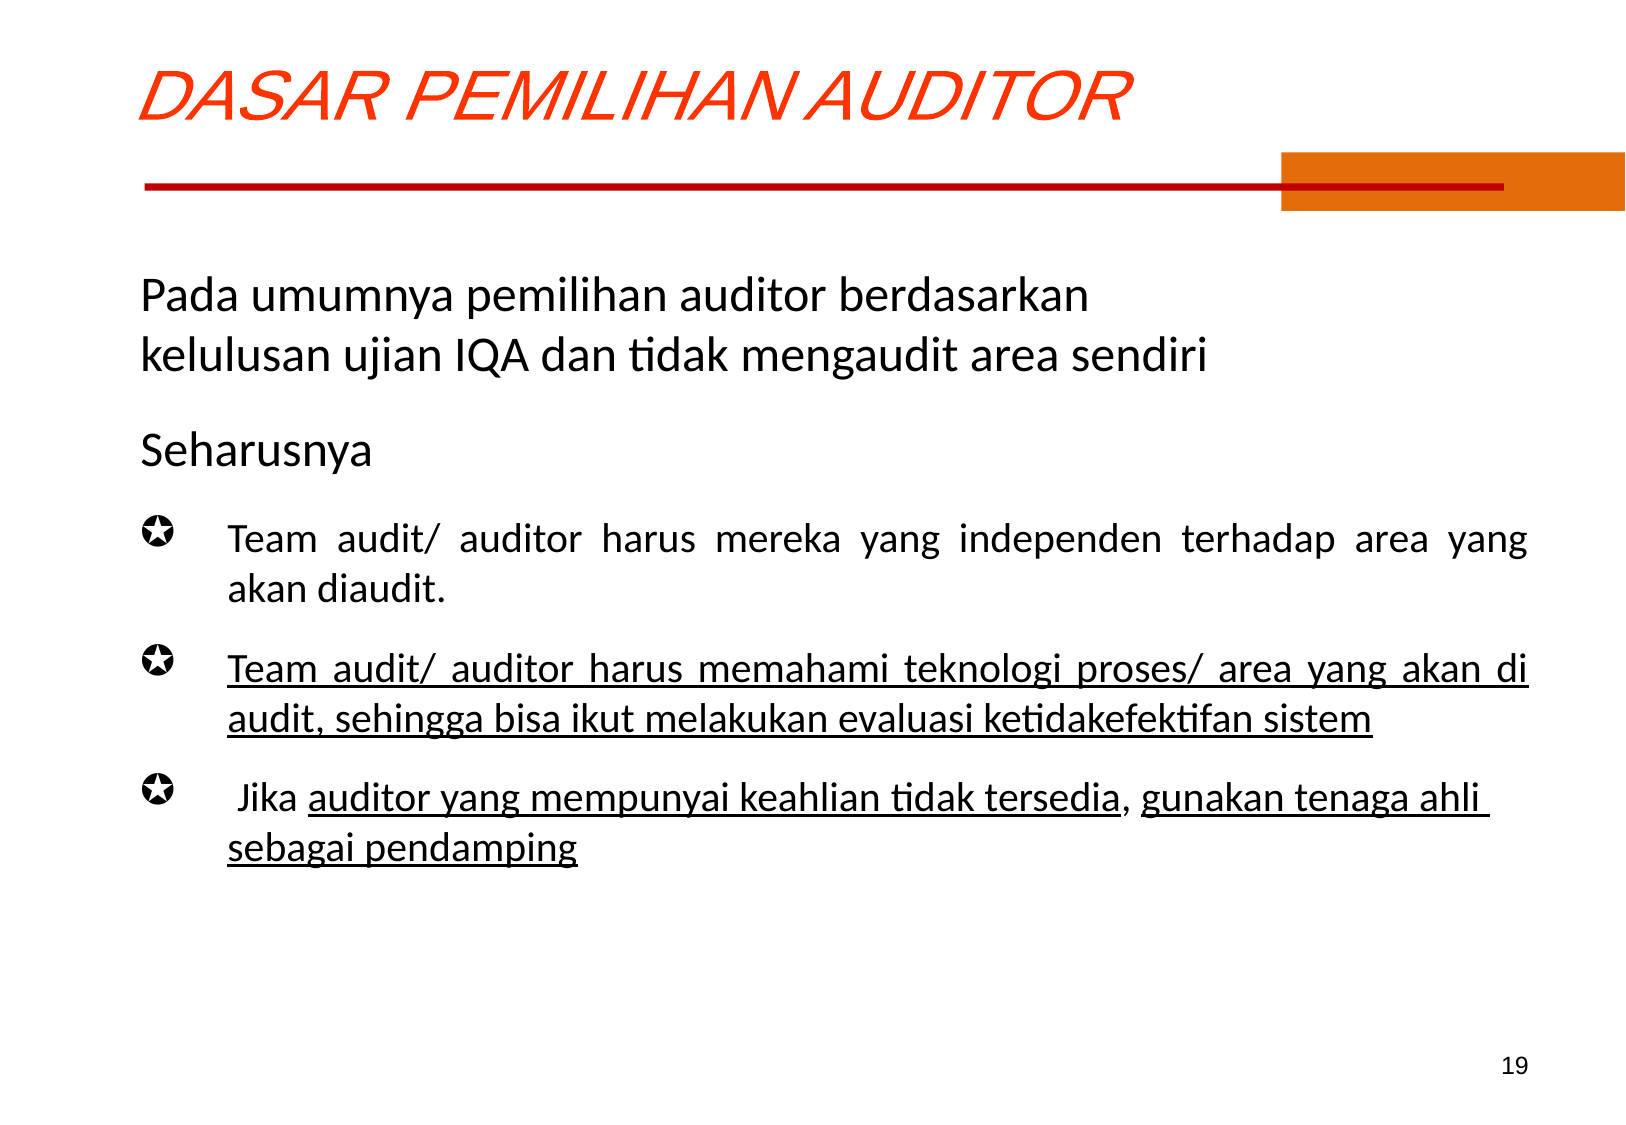

DASAR PEMILIHAN AUDITOR

Pada umumnya pemilihan auditor berdasarkan
kelulusan ujian IQA dan tidak mengaudit area sendiri
Seharusnya
Team audit/ auditor harus mereka yang independen terhadap area yang akan diaudit.
Team audit/ auditor harus memahami teknologi proses/ area yang akan di audit, sehingga bisa ikut melakukan evaluasi ketidakefektifan sistem
 Jika auditor yang mempunyai keahlian tidak tersedia, gunakan tenaga ahli
sebagai pendamping
19